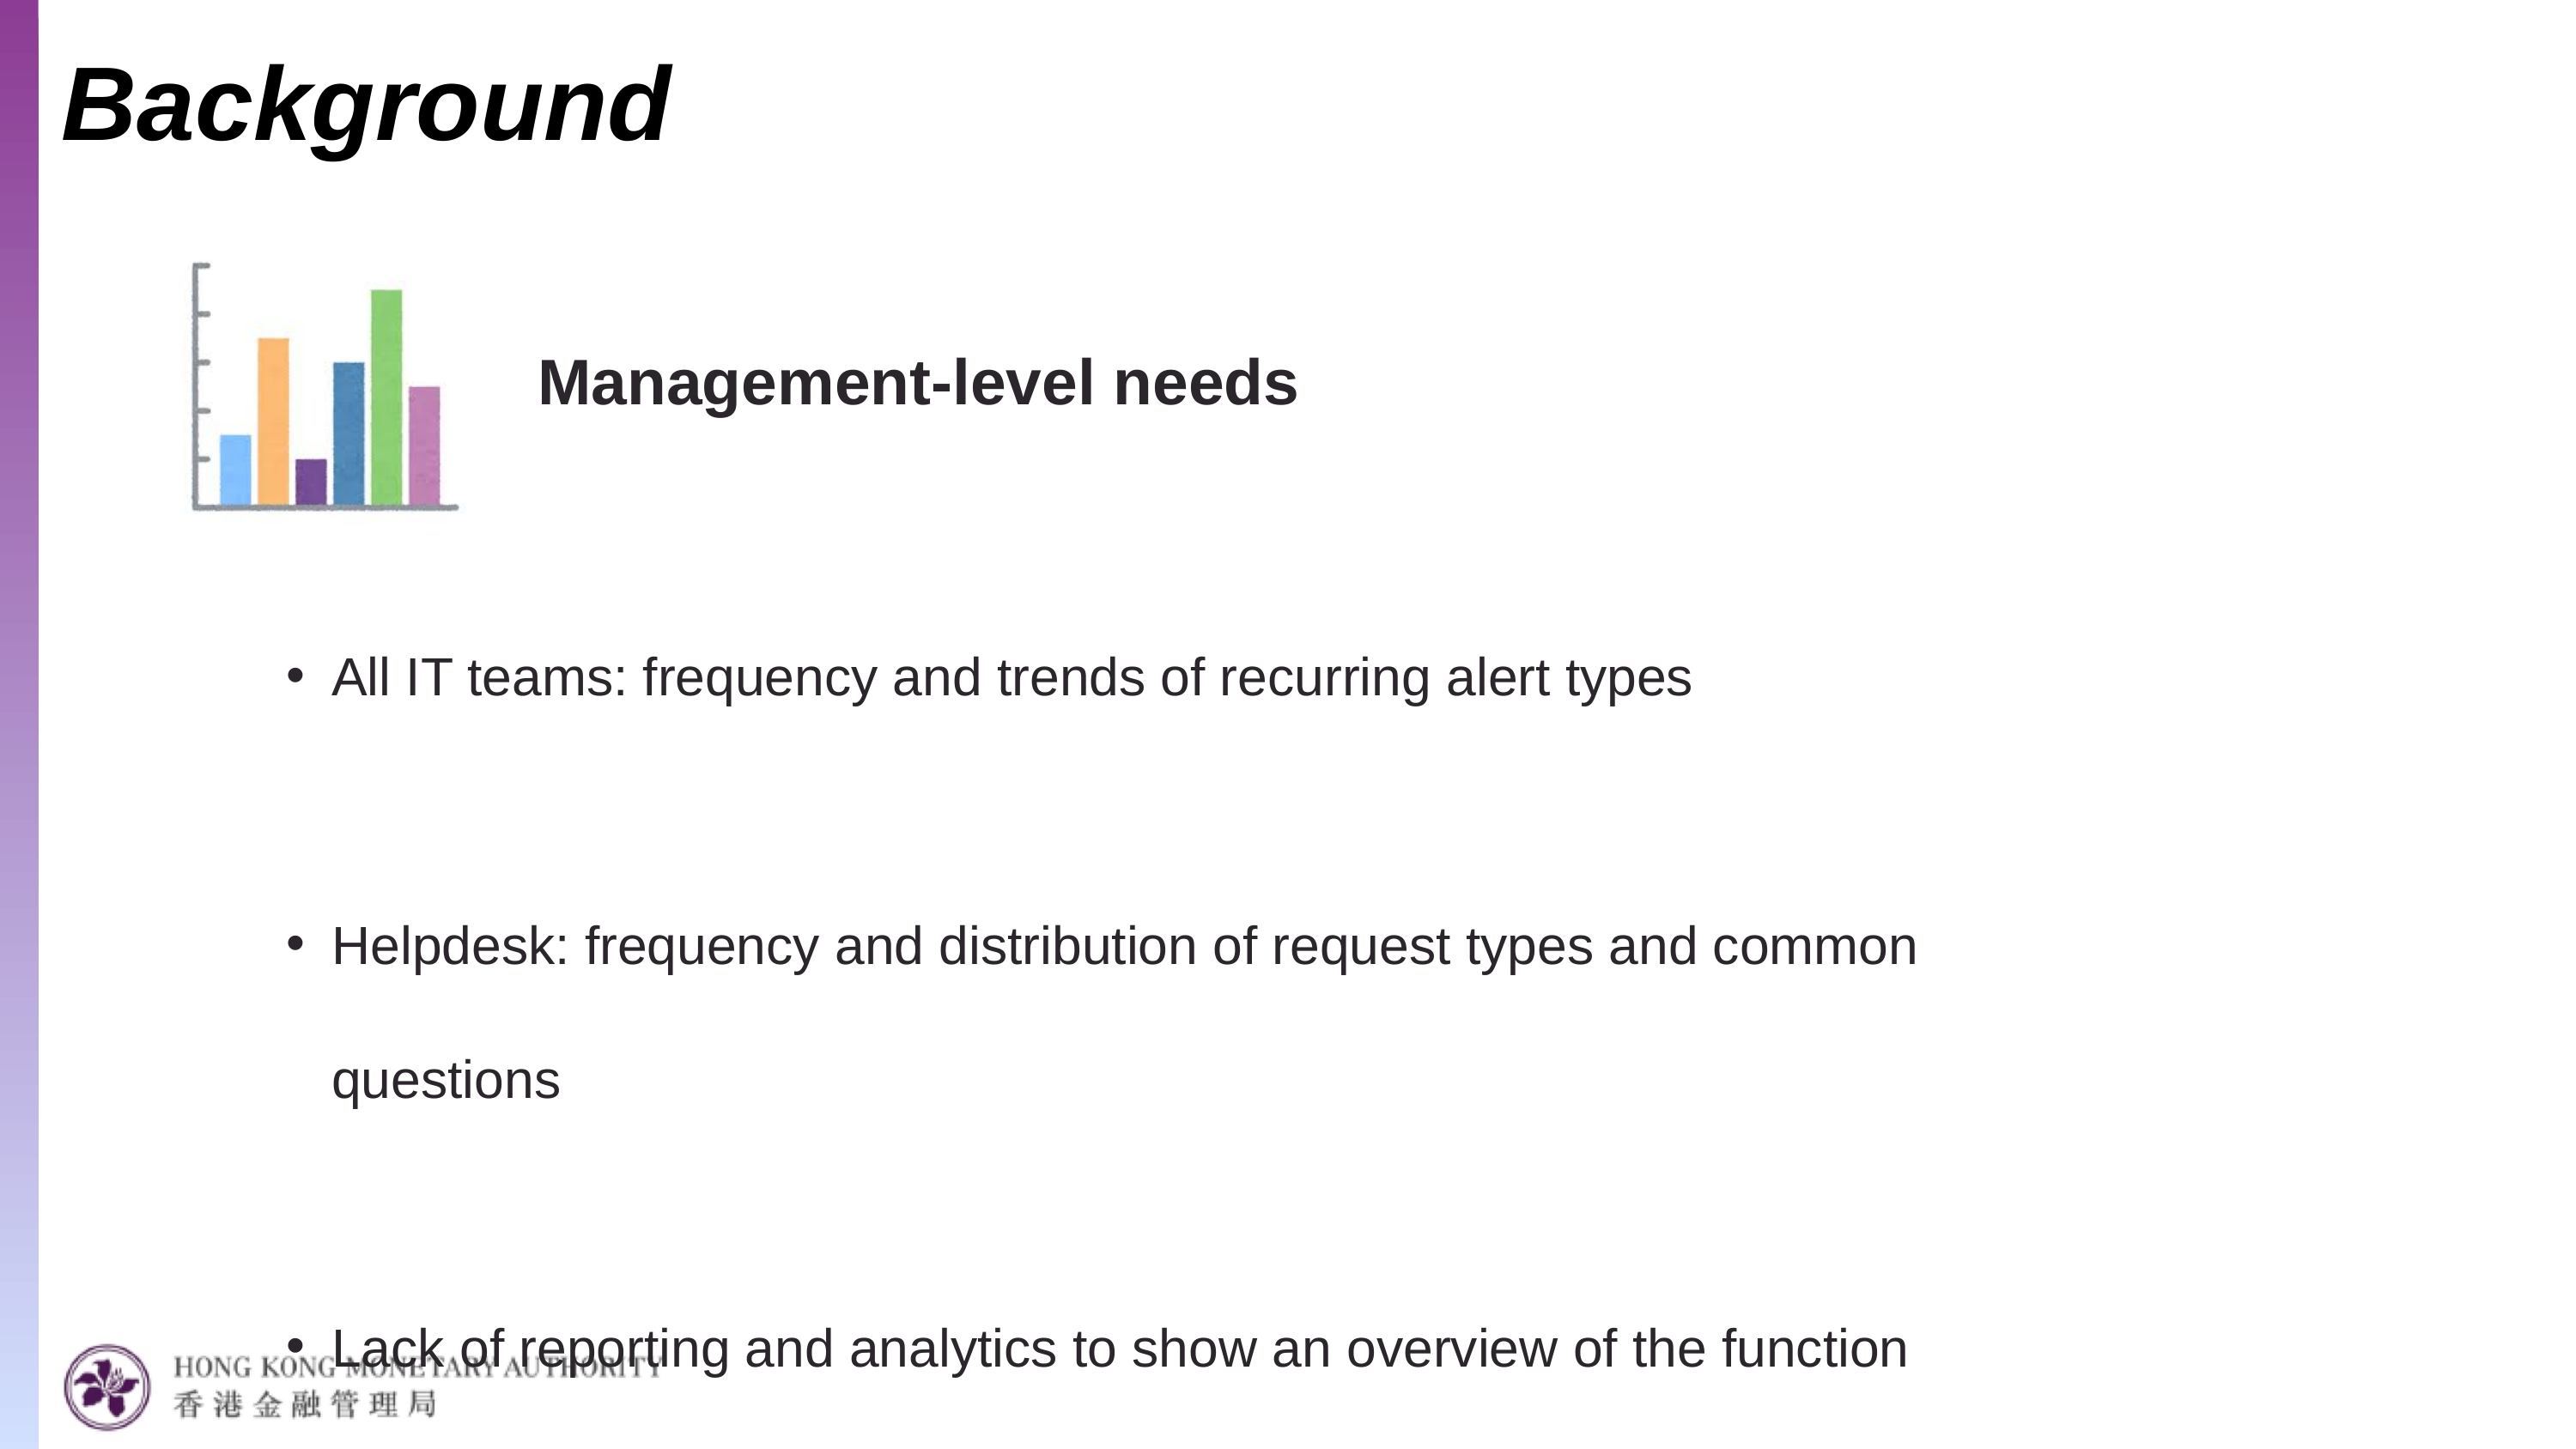

Background

Management-level needs
All IT teams: frequency and trends of recurring alert types

Helpdesk: frequency and distribution of request types and common questions

Lack of reporting and analytics to show an overview of the function